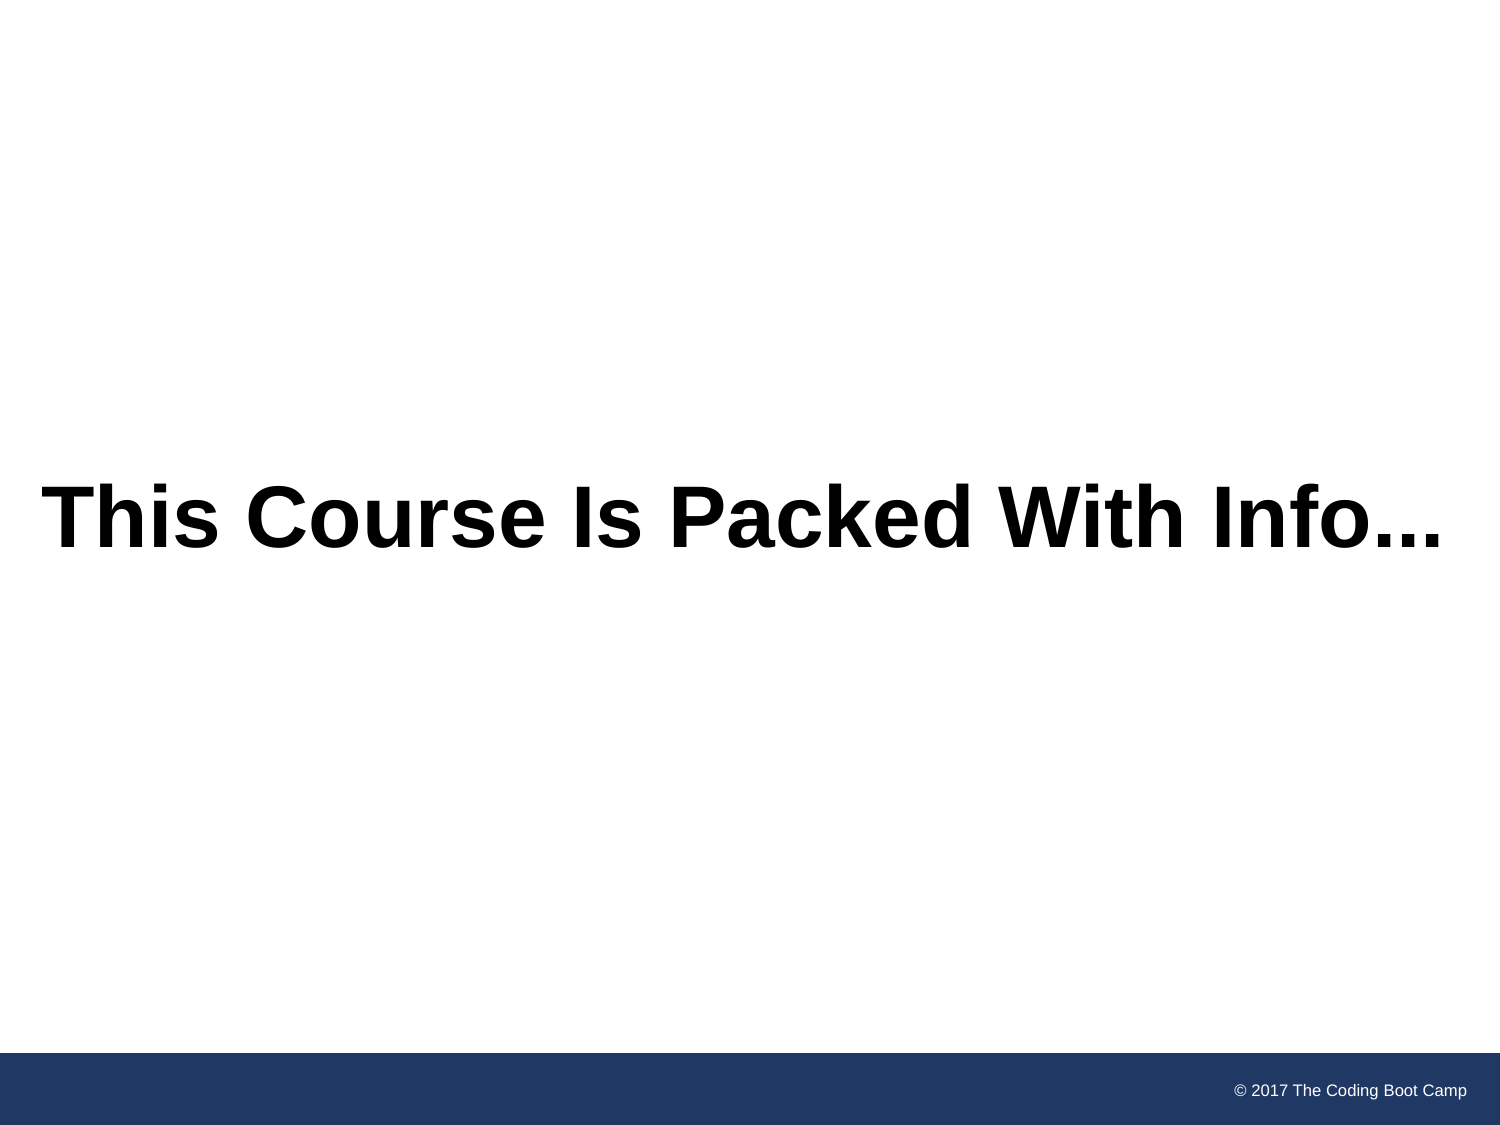

# This Course Is Packed With Info...